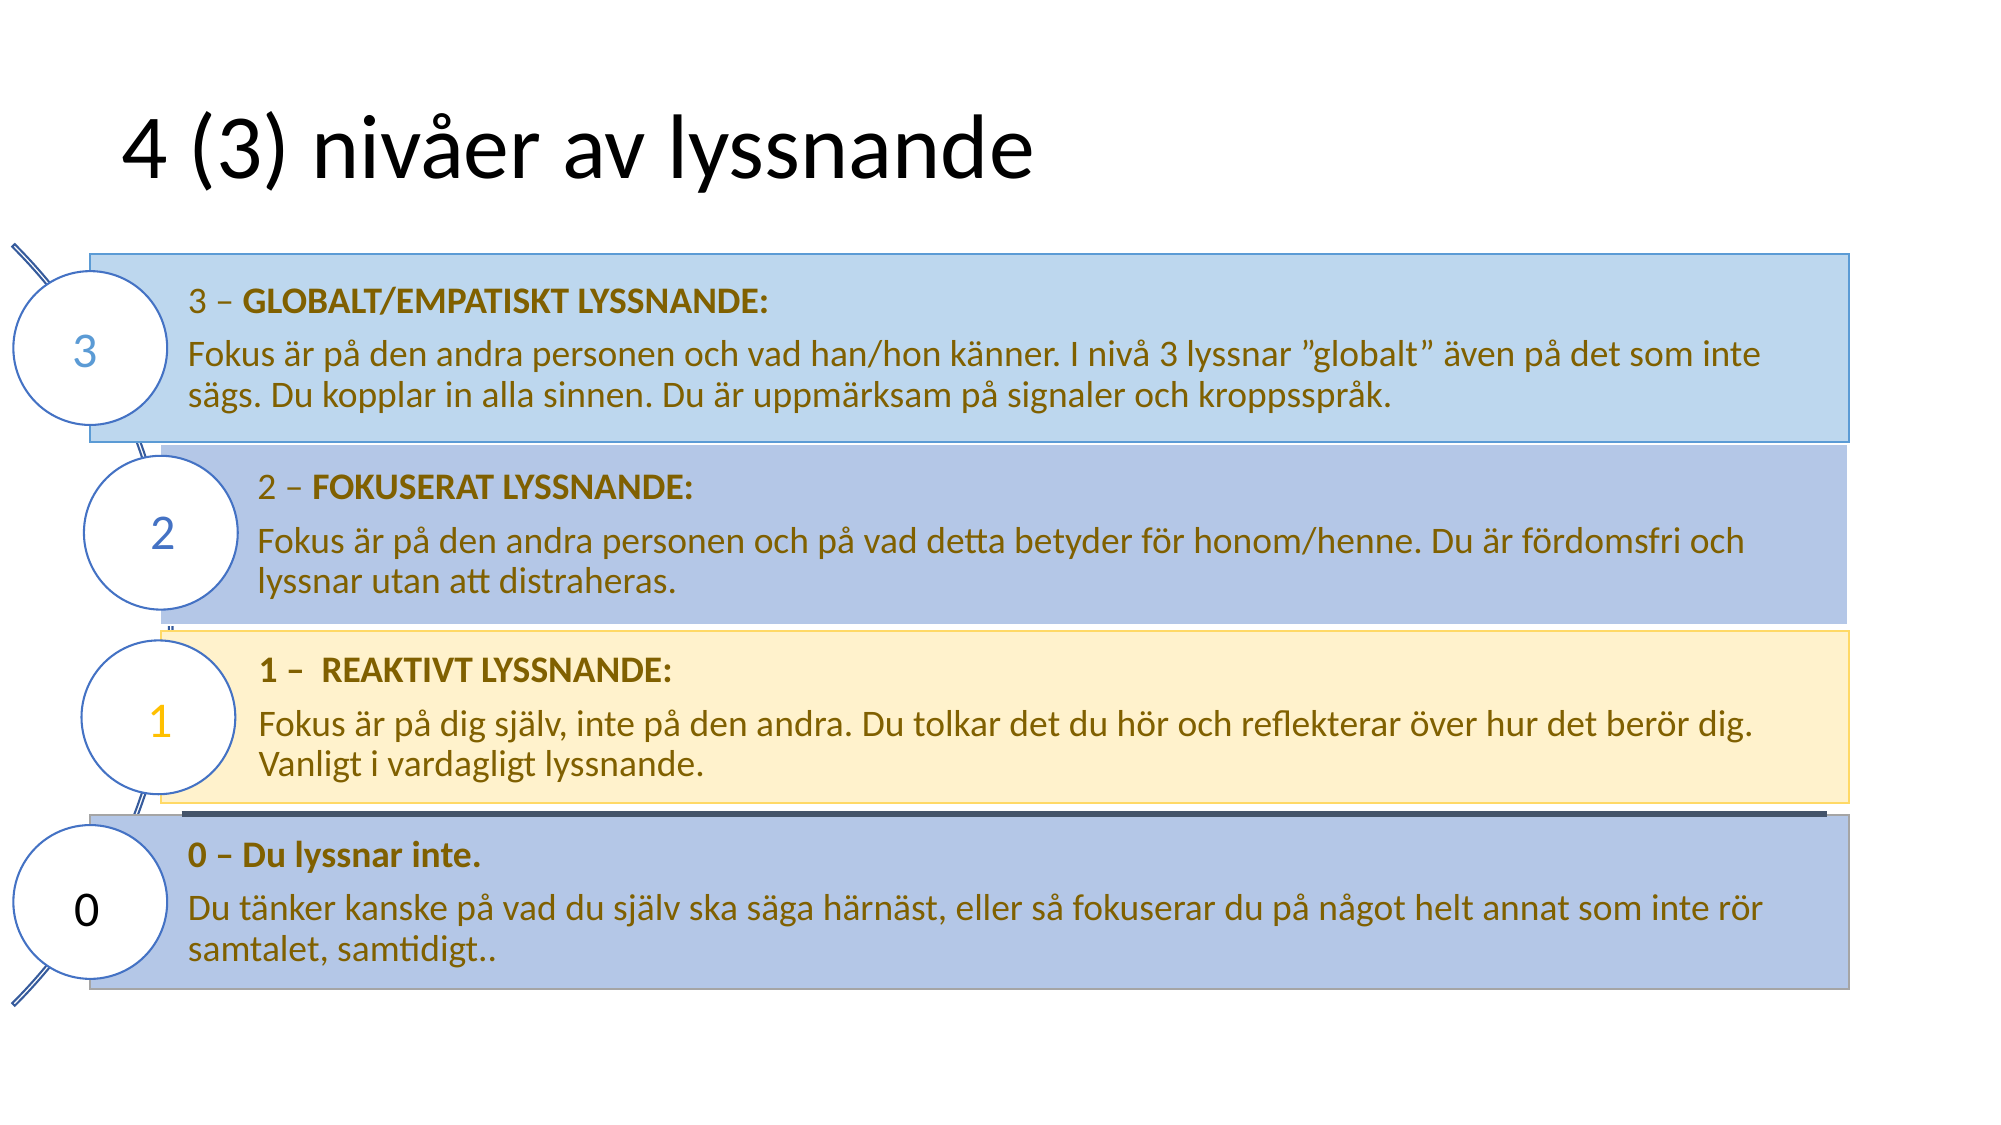

# 4 (3) nivåer av lyssnande
3 – GLOBALT/EMPATISKT LYSSNANDE:
Fokus är på den andra personen och vad han/hon känner. I nivå 3 lyssnar ”globalt” även på det som inte sägs. Du kopplar in alla sinnen. Du är uppmärksam på signaler och kroppsspråk.
2 – FOKUSERAT LYSSNANDE:
Fokus är på den andra personen och på vad detta betyder för honom/henne. Du är fördomsfri och lyssnar utan att distraheras.
1 –  REAKTIVT LYSSNANDE:
Fokus är på dig själv, inte på den andra. Du tolkar det du hör och reflekterar över hur det berör dig. Vanligt i vardagligt lyssnande.
0 – Du lyssnar inte.
Du tänker kanske på vad du själv ska säga härnäst, eller så fokuserar du på något helt annat som inte rör samtalet, samtidigt..
3
2
1
0